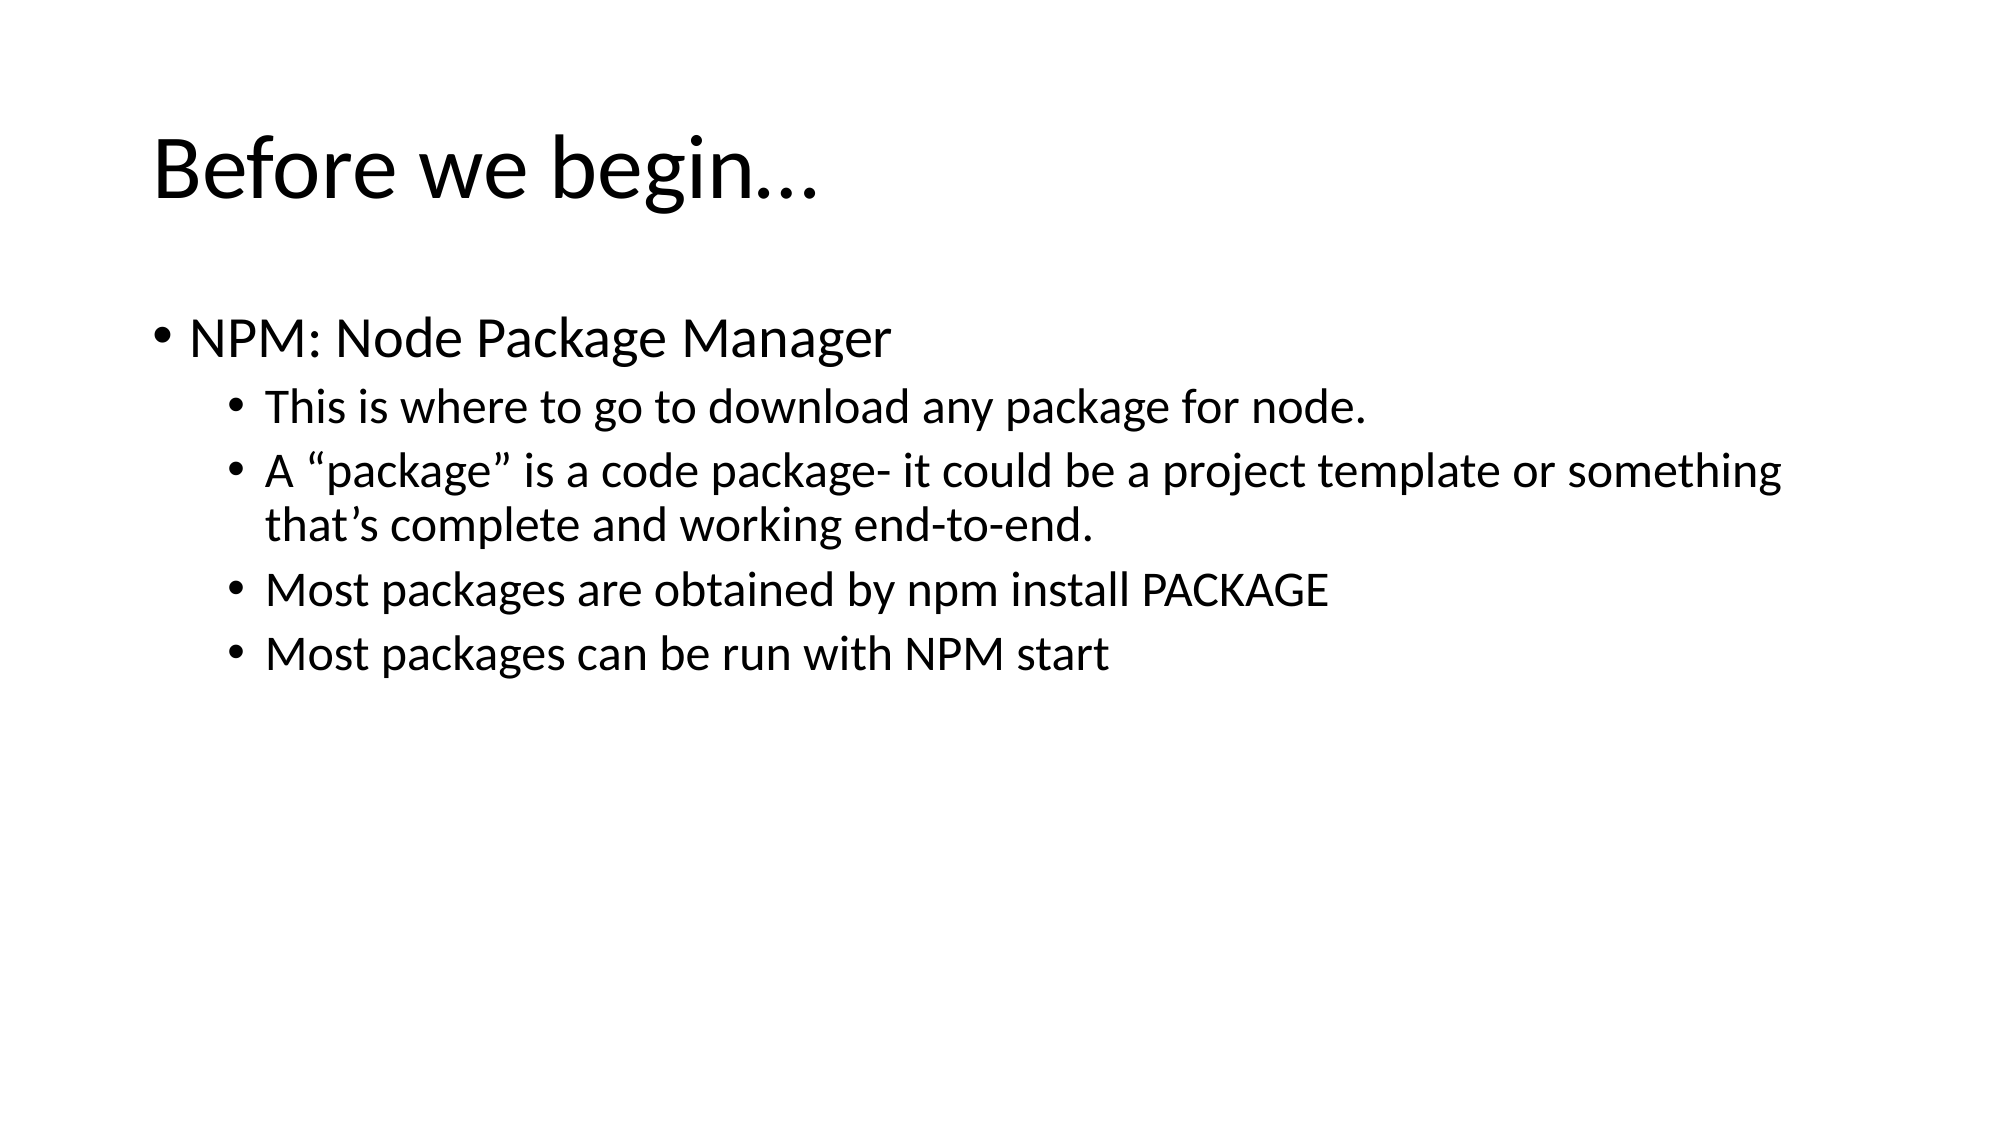

# Before we begin…
NPM: Node Package Manager
This is where to go to download any package for node.
A “package” is a code package- it could be a project template or something that’s complete and working end-to-end.
Most packages are obtained by npm install PACKAGE
Most packages can be run with NPM start